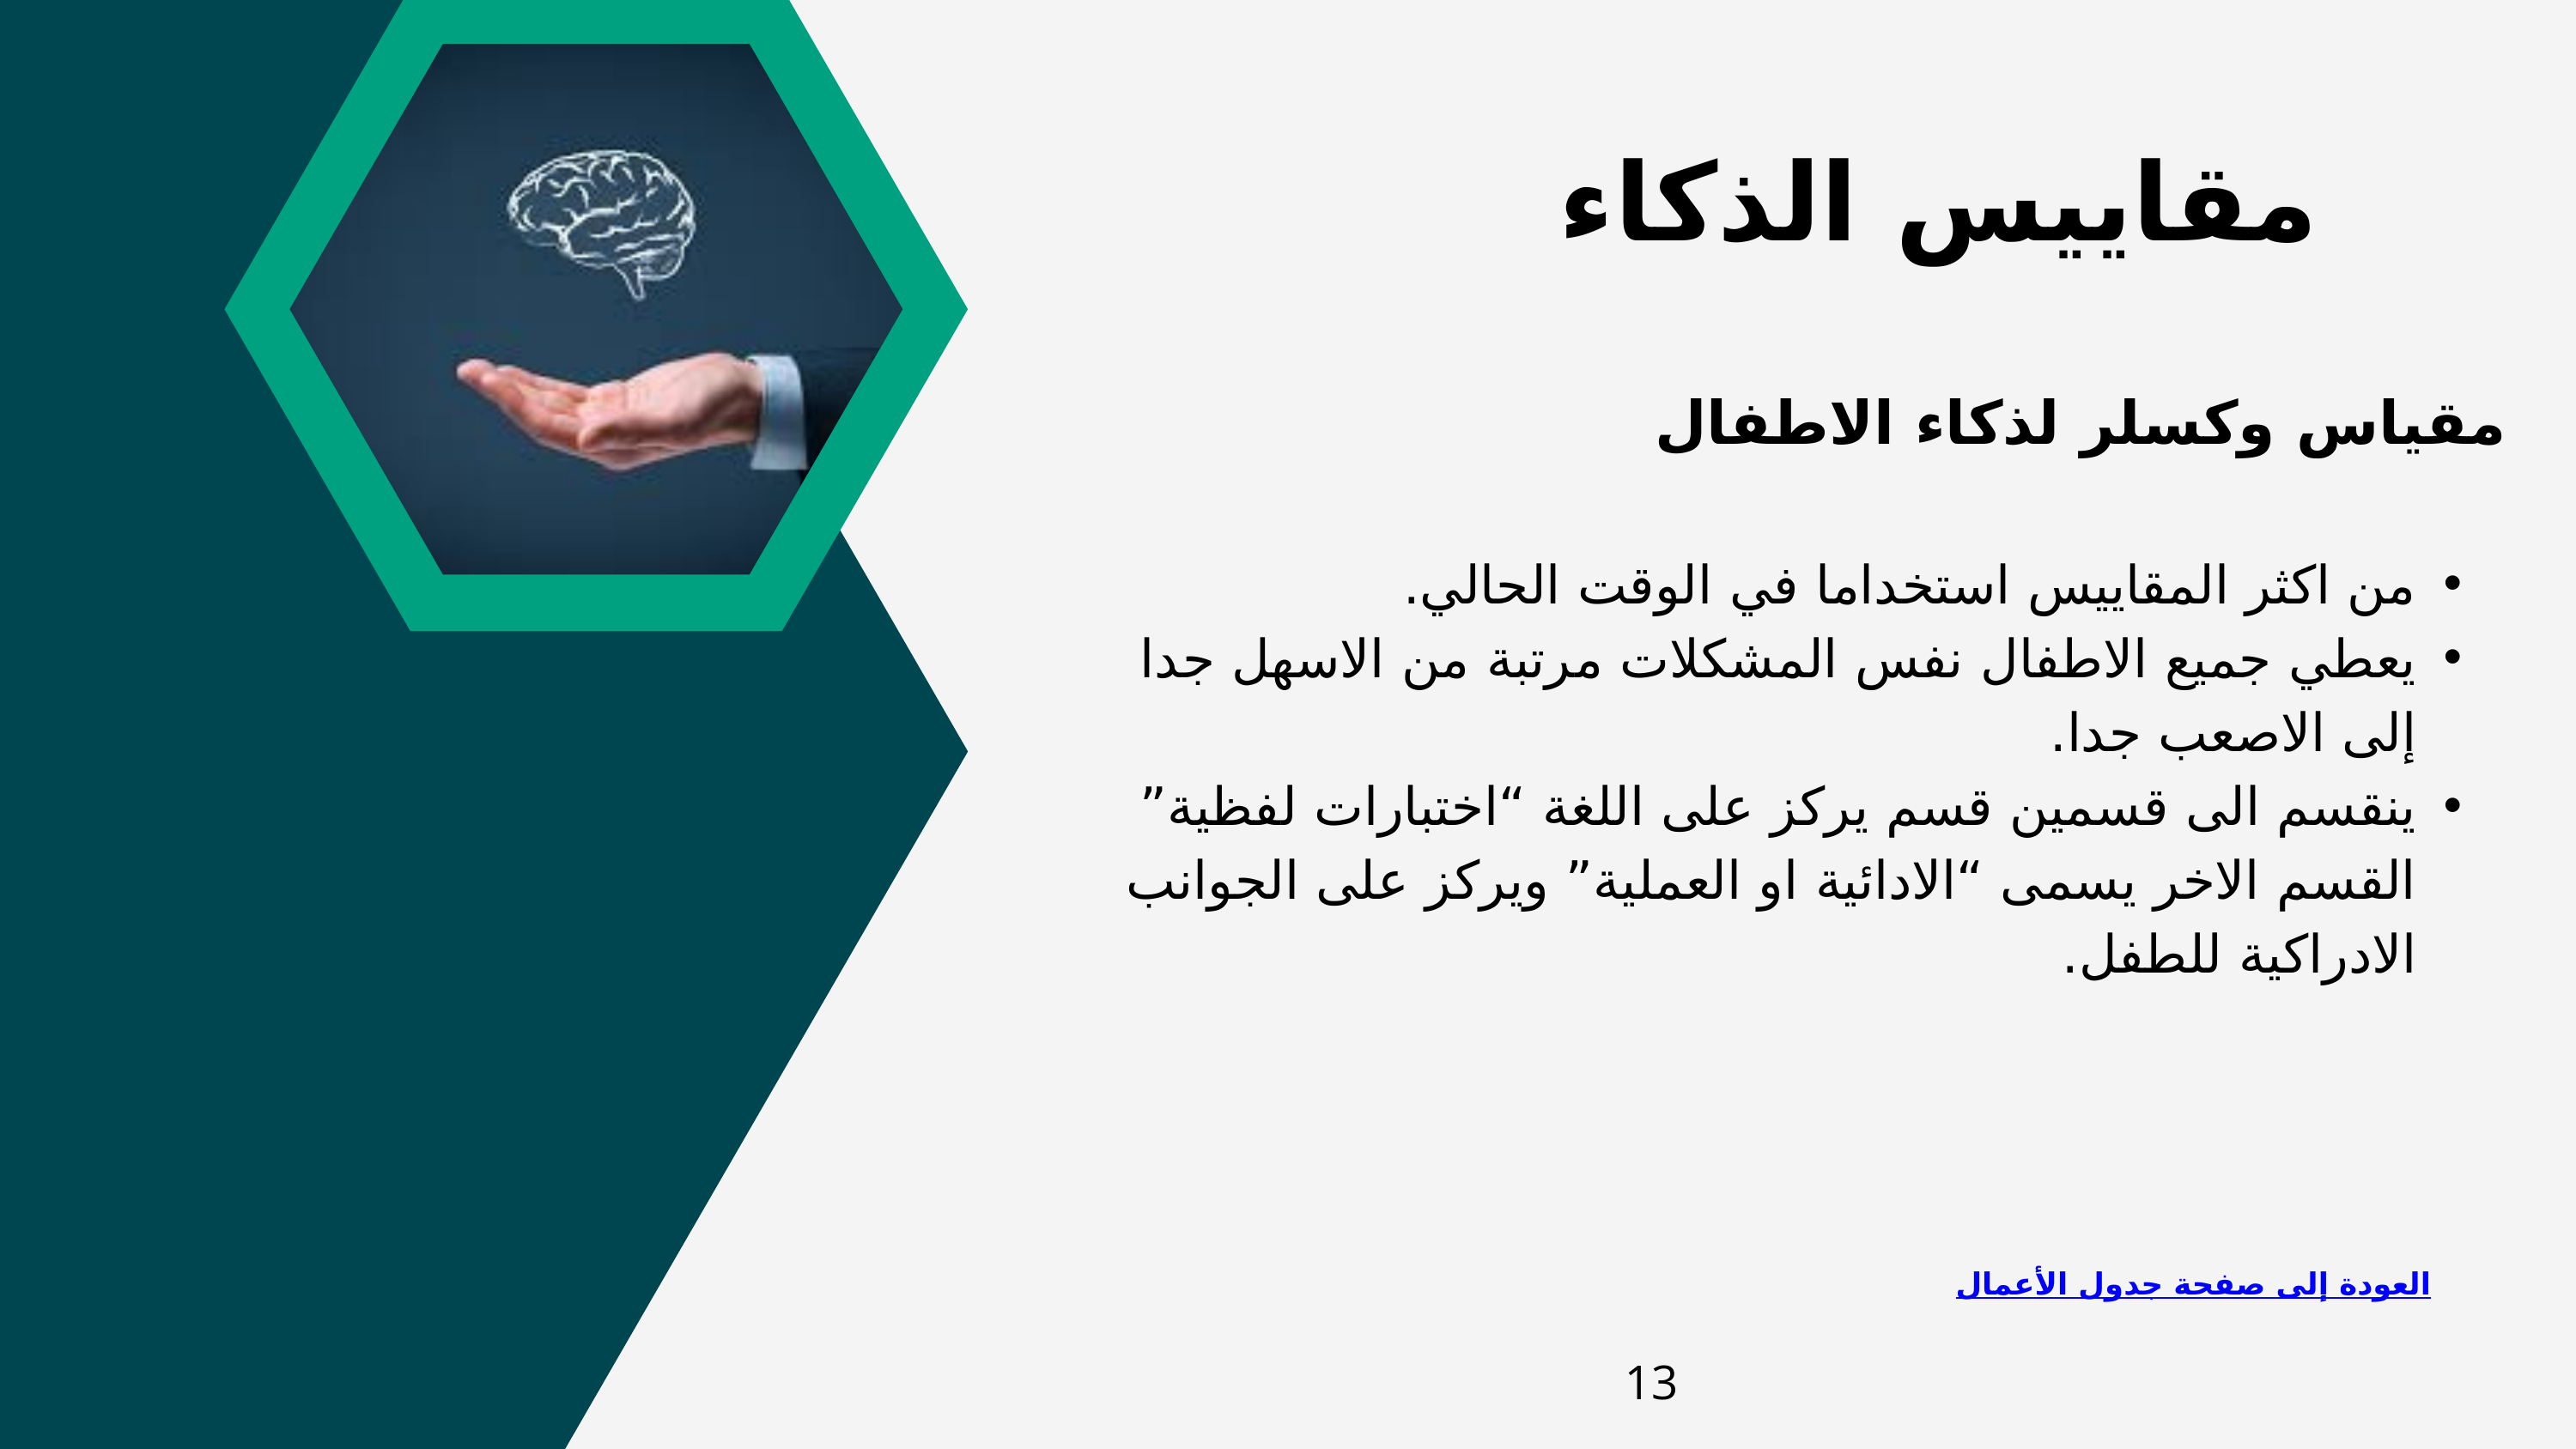

مقاييس الذكاء
مقياس وكسلر لذكاء الاطفال

من اكثر المقاييس استخداما في الوقت الحالي.
يعطي جميع الاطفال نفس المشكلات مرتبة من الاسهل جدا إلى الاصعب جدا.
ينقسم الى قسمين قسم يركز على اللغة “اختبارات لفظية” القسم الاخر يسمى “الادائية او العملية” ويركز على الجوانب الادراكية للطفل.

العودة إلى صفحة جدول الأعمال
13